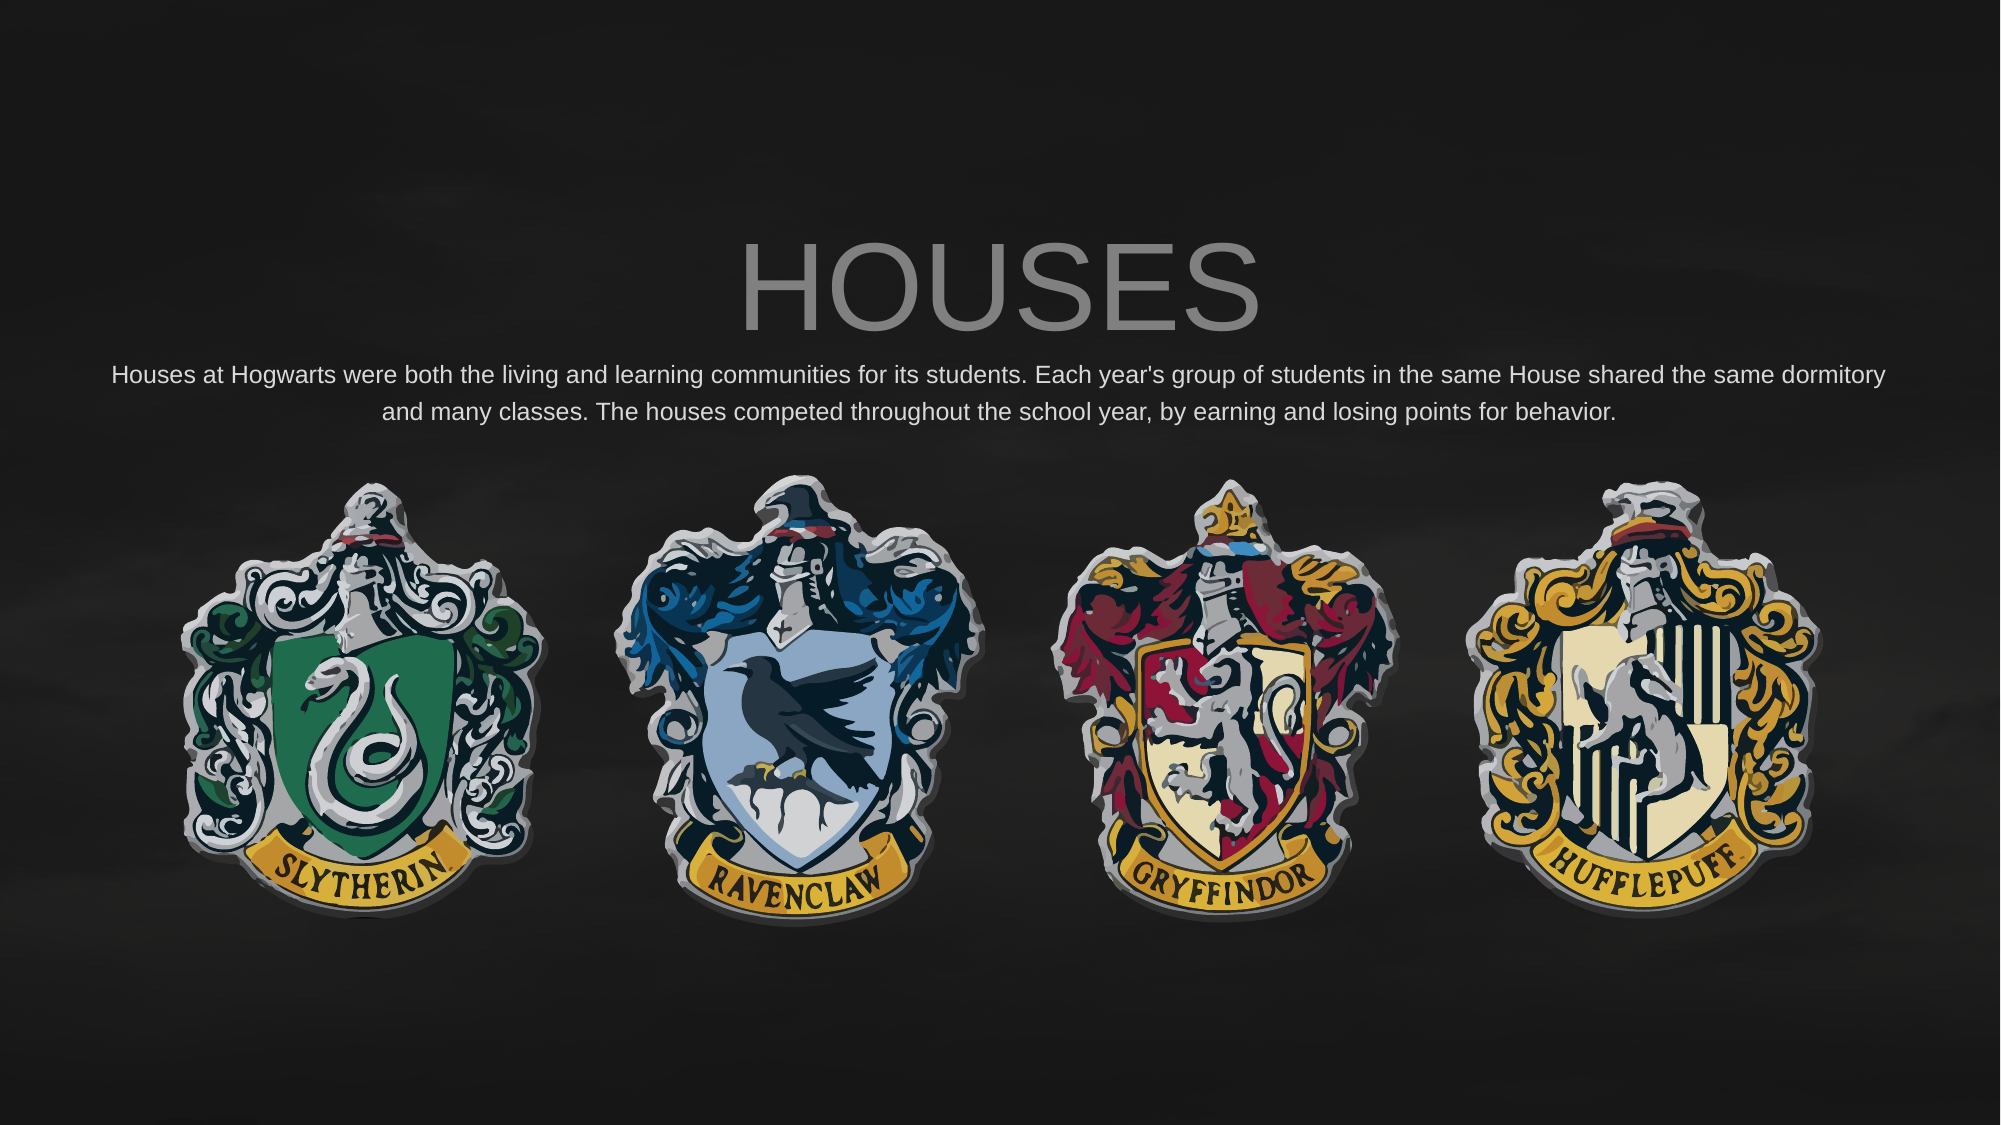

HOUSES
Houses at Hogwarts were both the living and learning communities for its students. Each year's group of students in the same House shared the same dormitory and many classes. The houses competed throughout the school year, by earning and losing points for behavior.